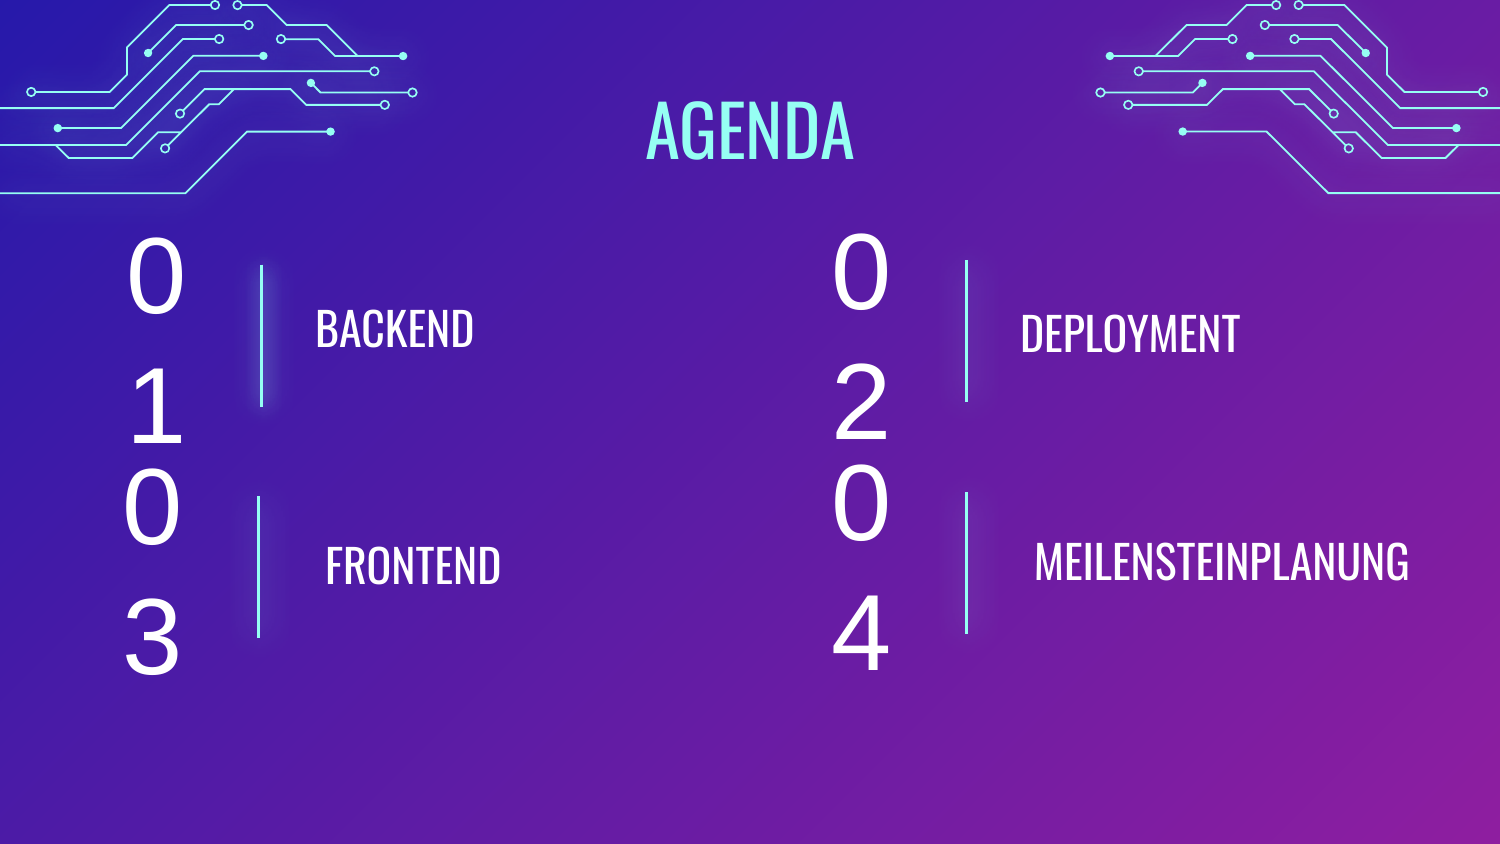

AGENDA
02
01
# BACKEND
DEPLOYMENT
04
03
MEILENSTEINPLANUNG
FRONTEND